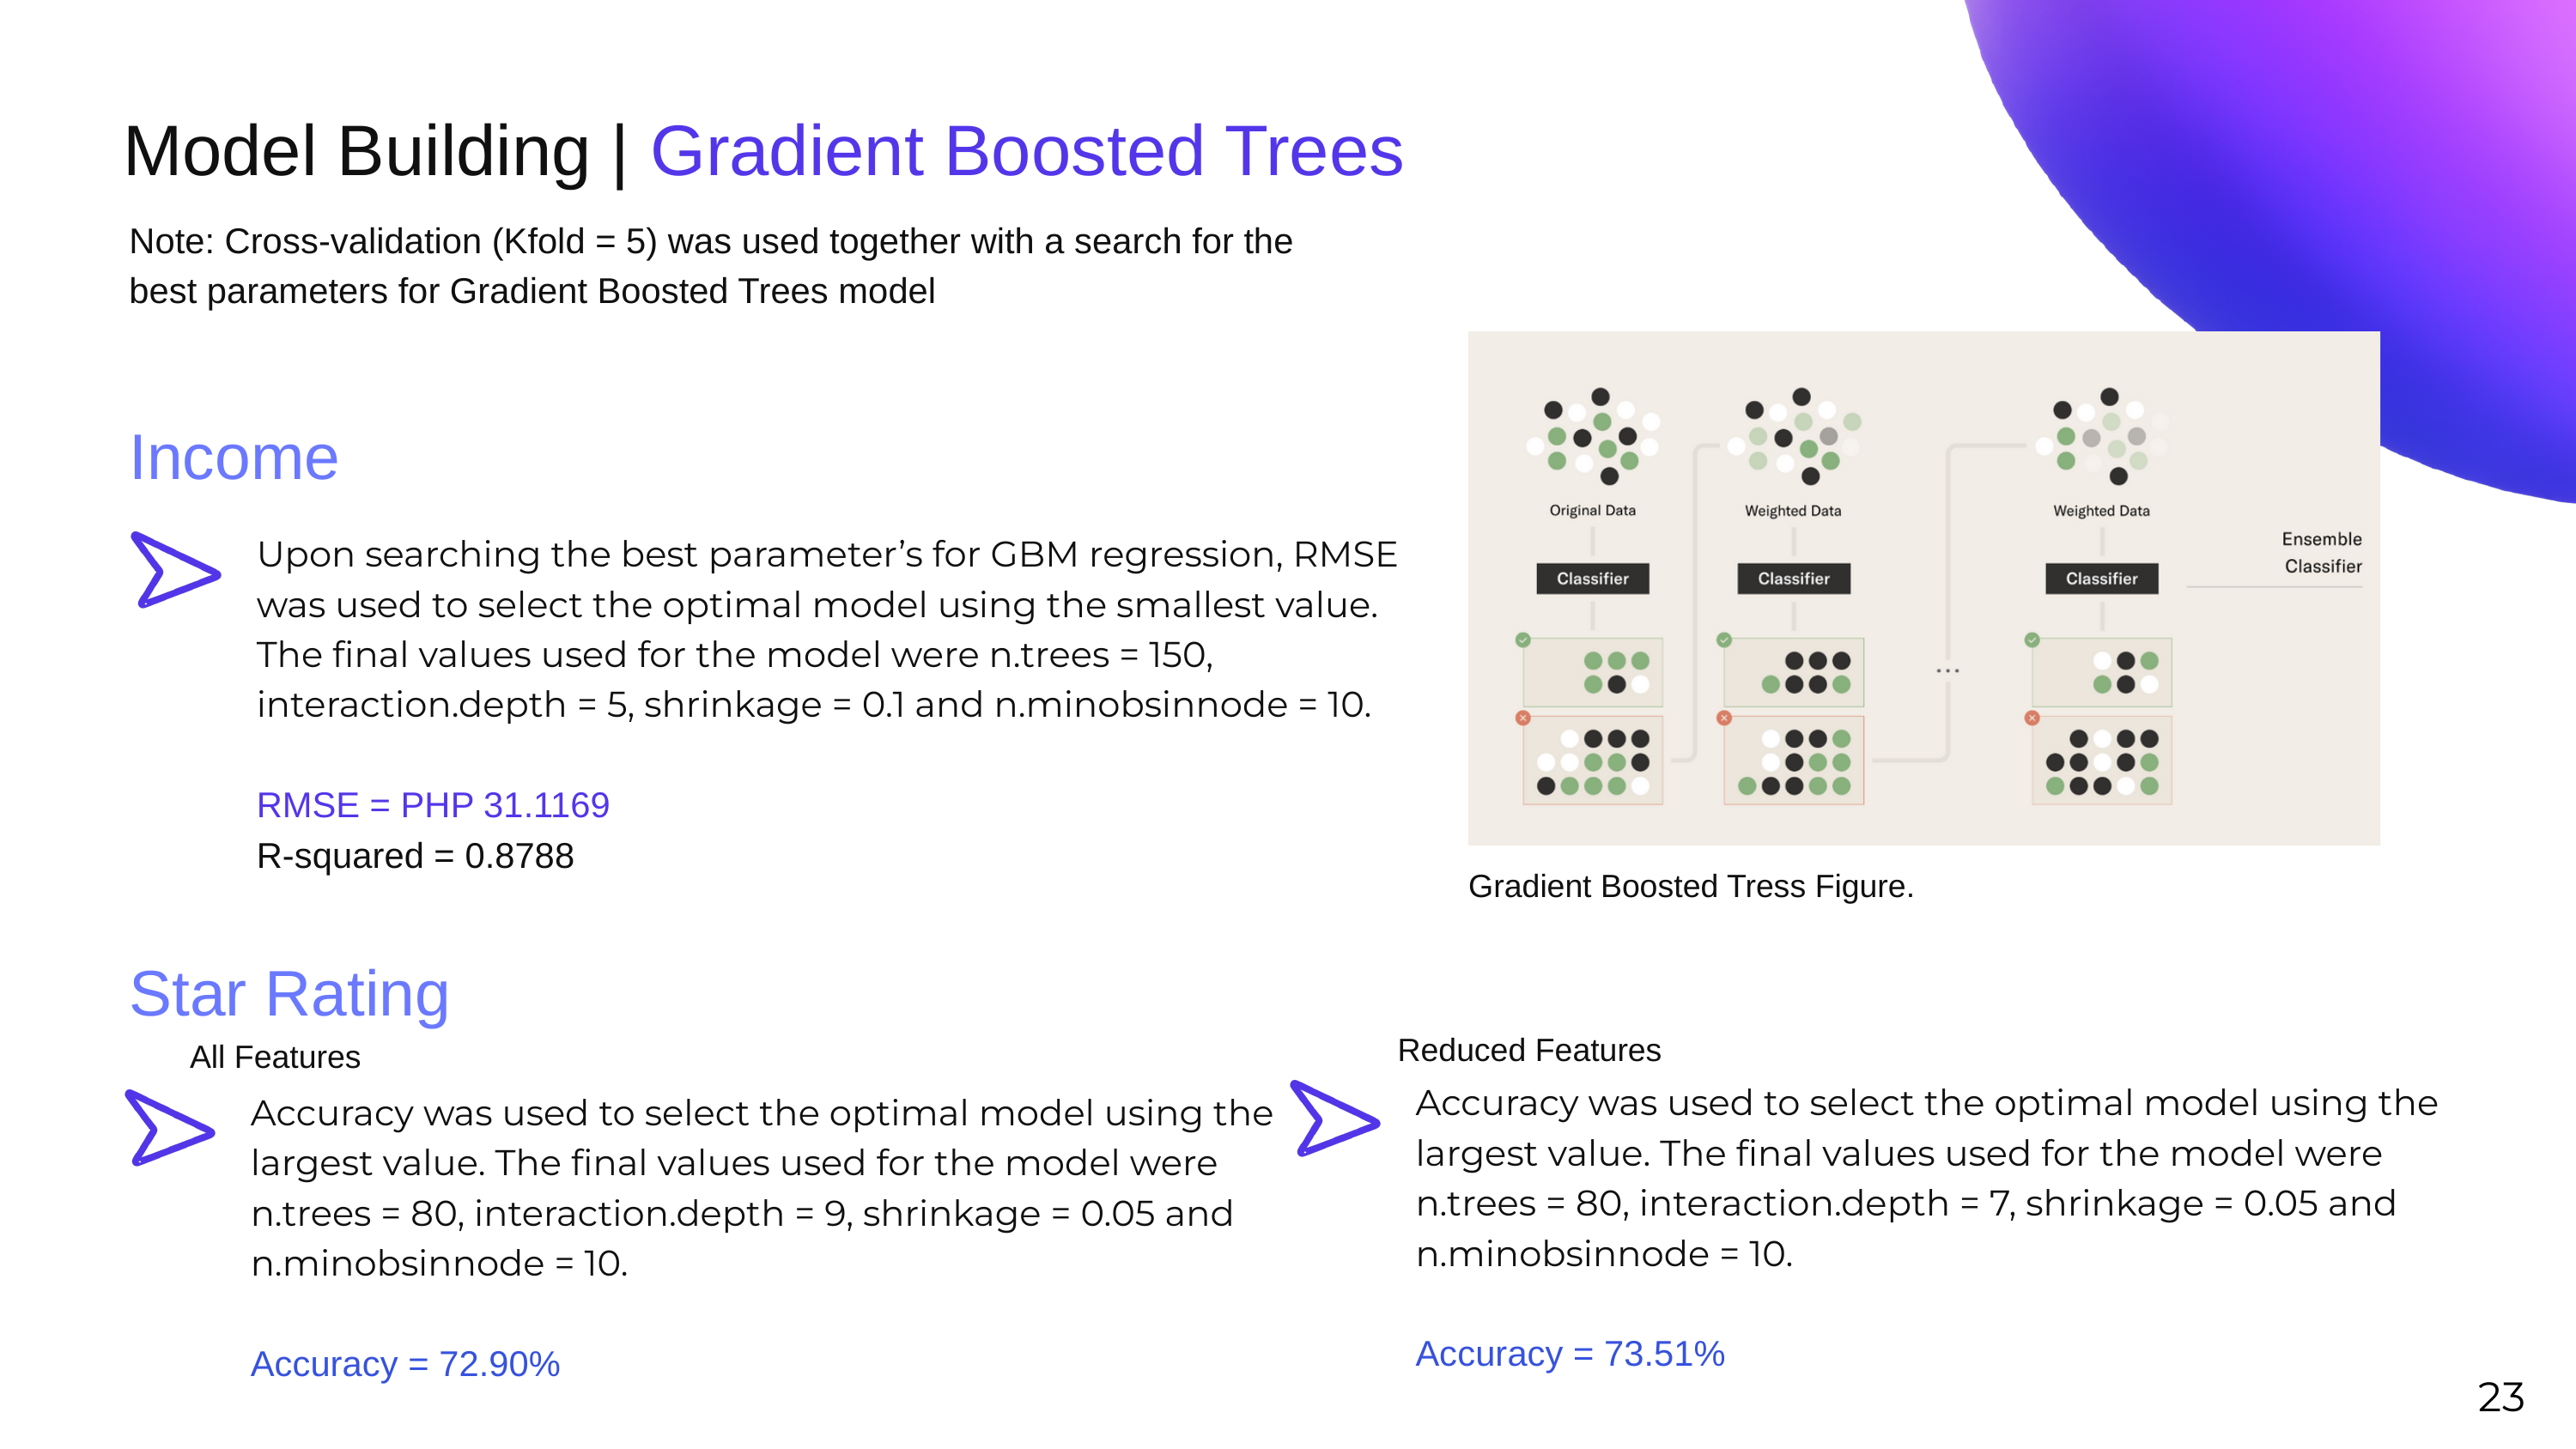

Model Building | Gradient Boosted Trees
Note: Cross-validation (Kfold = 5) was used together with a search for the best parameters for Gradient Boosted Trees model

Income
Upon searching the best parameter’s for GBM regression, RMSE was used to select the optimal model using the smallest value.
The final values used for the model were n.trees = 150, interaction.depth = 5, shrinkage = 0.1 and n.minobsinnode = 10.

RMSE = PHP 31.1169
R-squared = 0.8788

Gradient Boosted Tress Figure.

Star Rating
Reduced Features

All Features

Accuracy was used to select the optimal model using the largest value. The final values used for the model were n.trees = 80, interaction.depth = 7, shrinkage = 0.05 and n.minobsinnode = 10.

Accuracy = 73.51%

Accuracy was used to select the optimal model using the largest value. The final values used for the model were n.trees = 80, interaction.depth = 9, shrinkage = 0.05 and n.minobsinnode = 10.

Accuracy = 72.90%

23